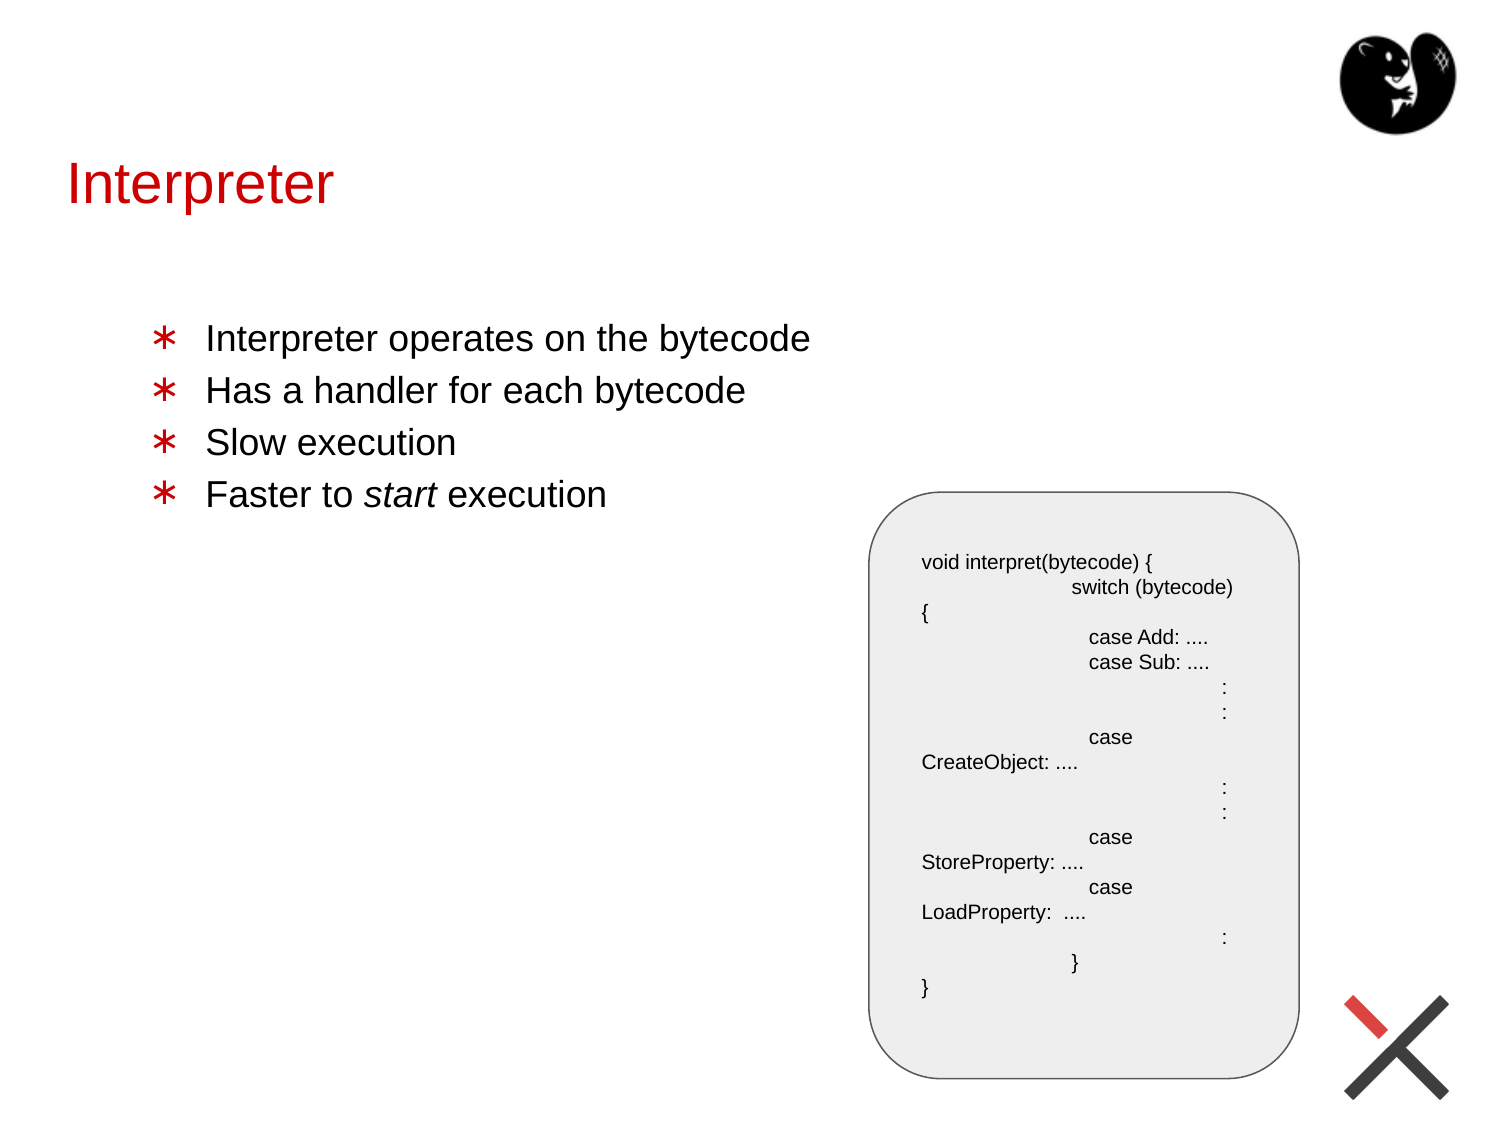

# Interpreter

Interpreter operates on the bytecode
Has a handler for each bytecode
Slow execution
Faster to start execution

void interpret(bytecode) {
	switch (bytecode) {
    	   case Add: ....
    	   case Sub: ....
        		:
        		:
    	   case CreateObject: ....
        		:
        		:
         	   case StoreProperty: ....
    	   case LoadProperty:  ....
        		:
      	}
}